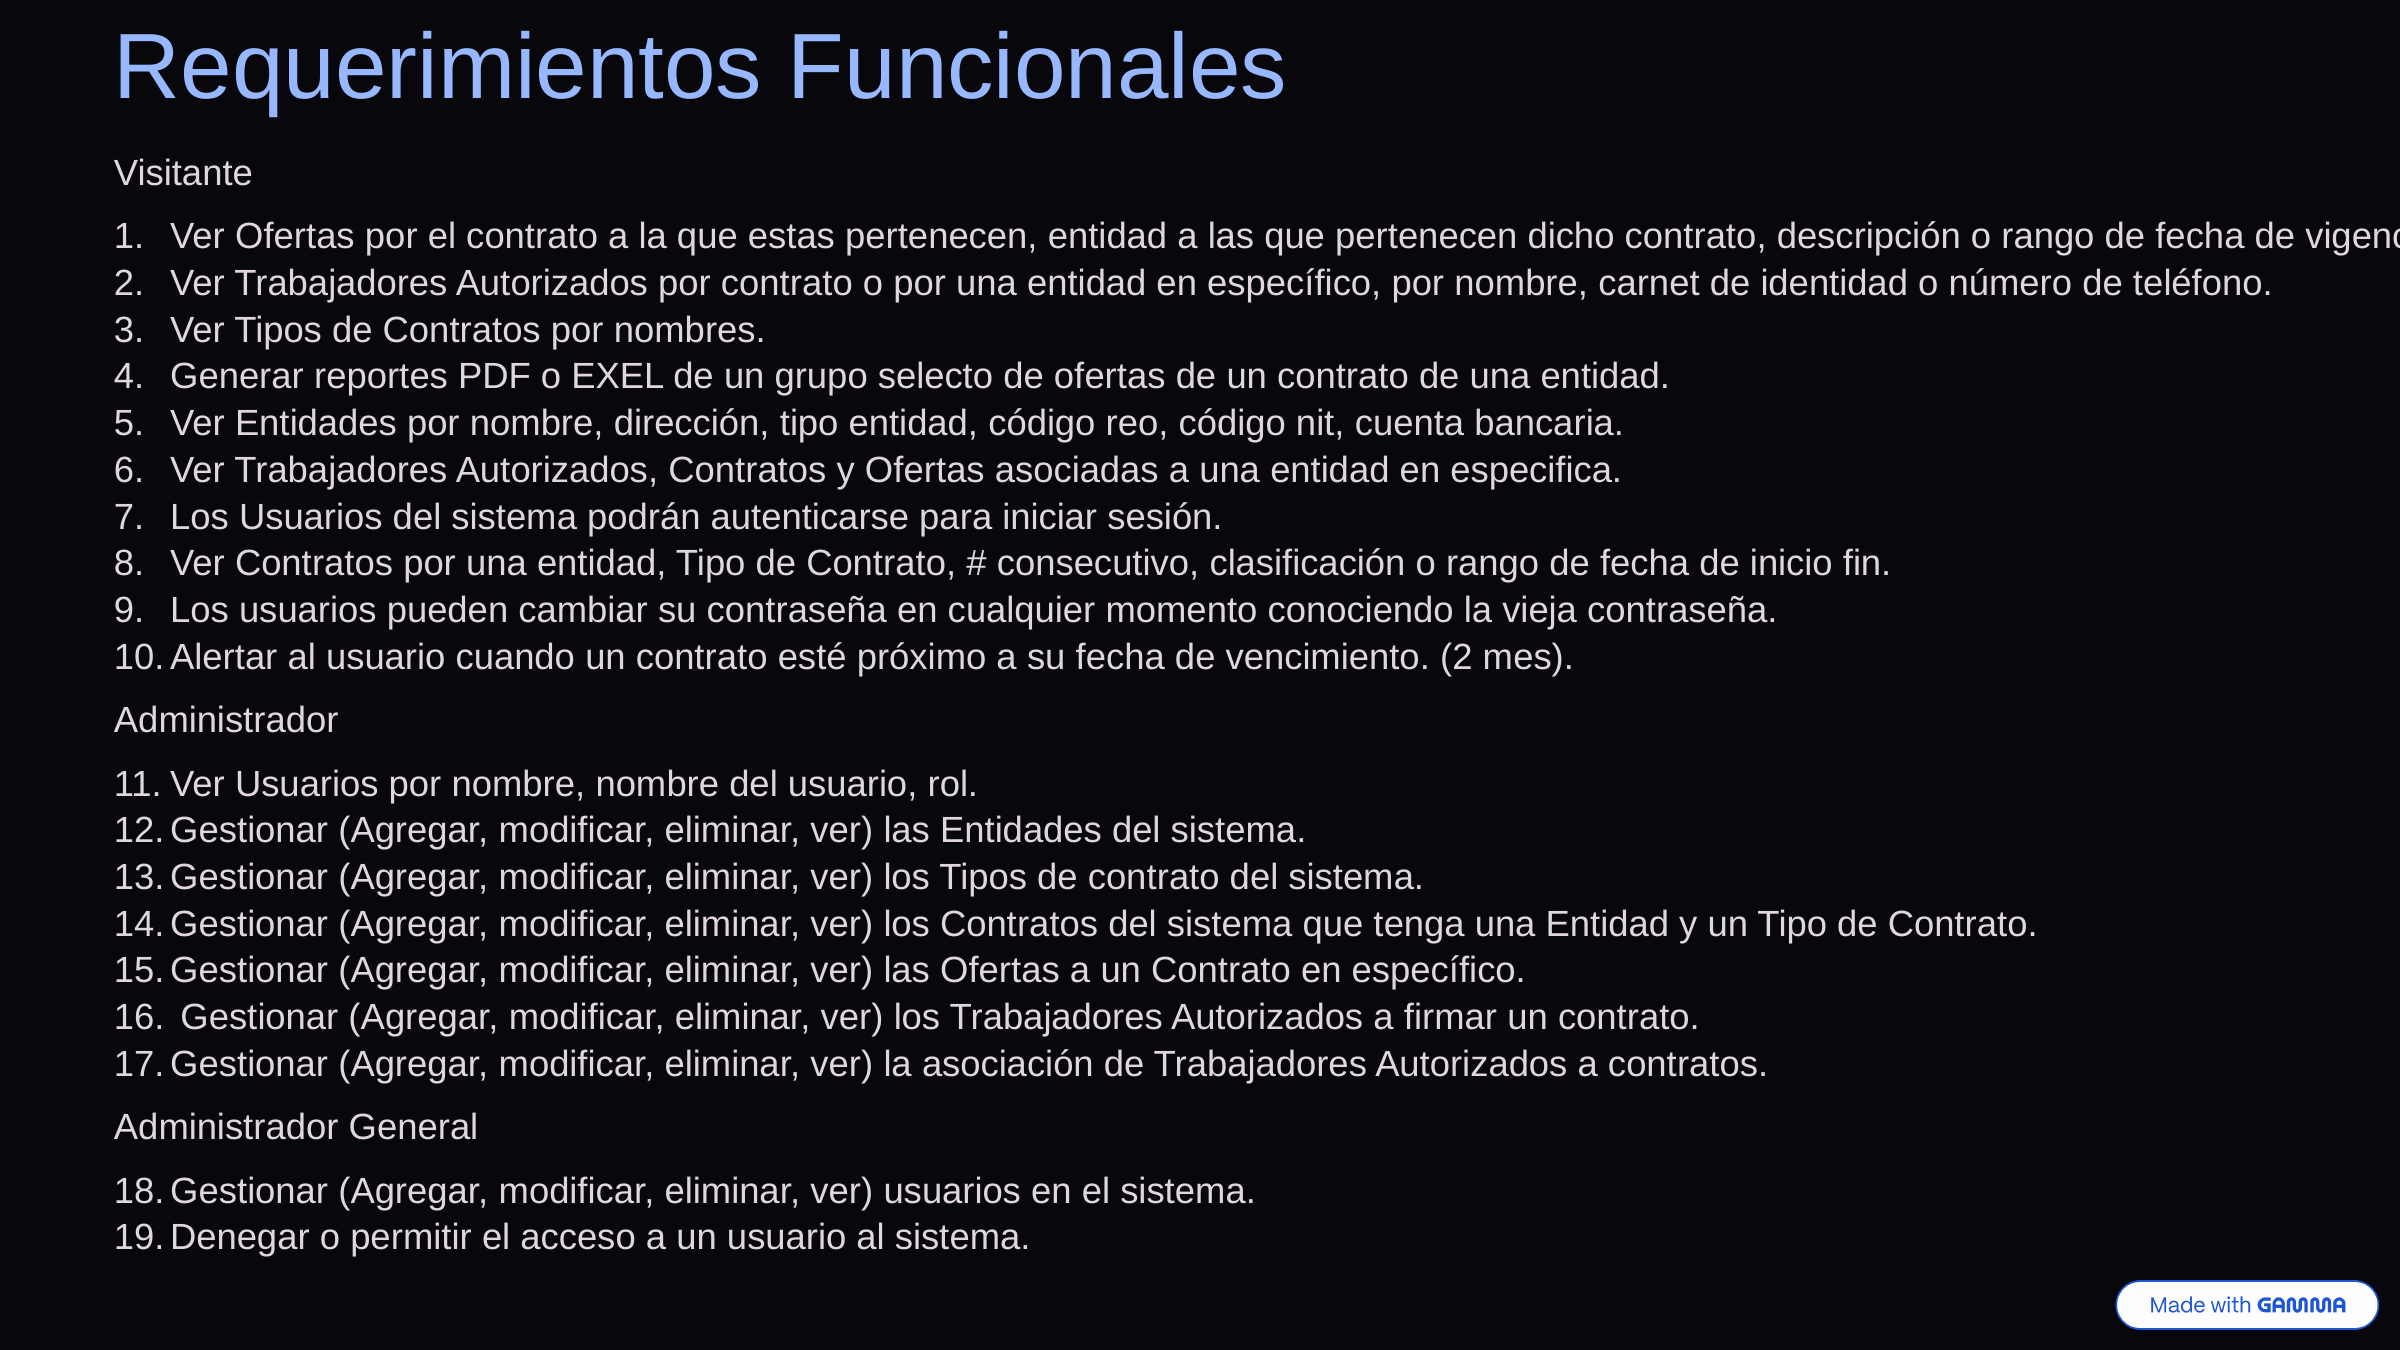

Requerimientos Funcionales
Visitante
Ver Ofertas por el contrato a la que estas pertenecen, entidad a las que pertenecen dicho contrato, descripción o rango de fecha de vigencia de estas.
Ver Trabajadores Autorizados por contrato o por una entidad en específico, por nombre, carnet de identidad o número de teléfono.
Ver Tipos de Contratos por nombres.
Generar reportes PDF o EXEL de un grupo selecto de ofertas de un contrato de una entidad.
Ver Entidades por nombre, dirección, tipo entidad, código reo, código nit, cuenta bancaria.
Ver Trabajadores Autorizados, Contratos y Ofertas asociadas a una entidad en especifica.
Los Usuarios del sistema podrán autenticarse para iniciar sesión.
Ver Contratos por una entidad, Tipo de Contrato, # consecutivo, clasificación o rango de fecha de inicio fin.
Los usuarios pueden cambiar su contraseña en cualquier momento conociendo la vieja contraseña.
Alertar al usuario cuando un contrato esté próximo a su fecha de vencimiento. (2 mes).
Administrador
Ver Usuarios por nombre, nombre del usuario, rol.
Gestionar (Agregar, modificar, eliminar, ver) las Entidades del sistema.
Gestionar (Agregar, modificar, eliminar, ver) los Tipos de contrato del sistema.
Gestionar (Agregar, modificar, eliminar, ver) los Contratos del sistema que tenga una Entidad y un Tipo de Contrato.
Gestionar (Agregar, modificar, eliminar, ver) las Ofertas a un Contrato en específico.
 Gestionar (Agregar, modificar, eliminar, ver) los Trabajadores Autorizados a firmar un contrato.
Gestionar (Agregar, modificar, eliminar, ver) la asociación de Trabajadores Autorizados a contratos.
Administrador General
Gestionar (Agregar, modificar, eliminar, ver) usuarios en el sistema.
Denegar o permitir el acceso a un usuario al sistema.